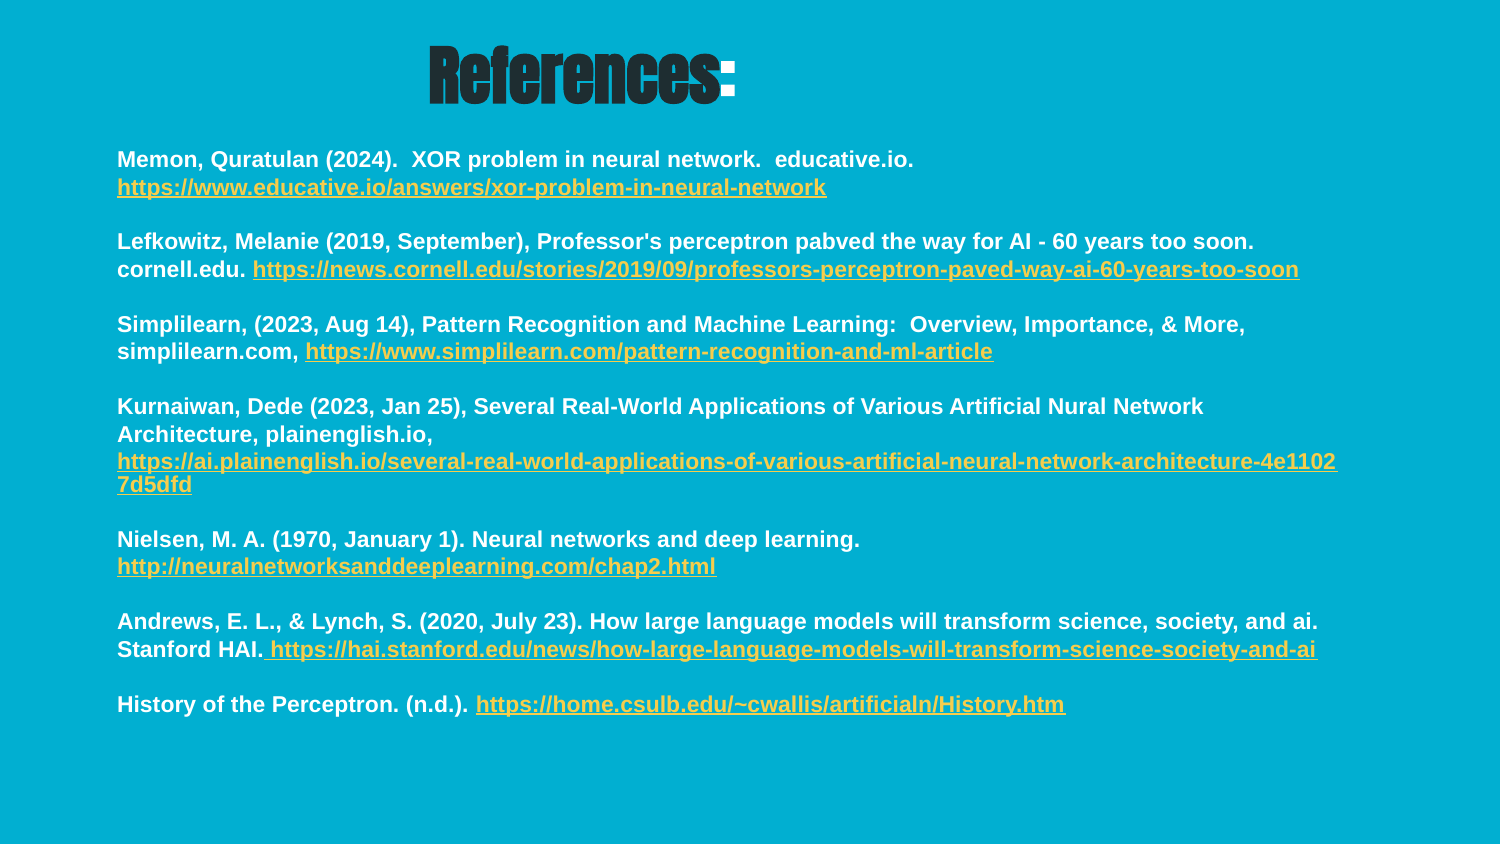

References:
Memon, Quratulan (2024).  XOR problem in neural network.  educative.io. https://www.educative.io/answers/xor-problem-in-neural-network

Lefkowitz, Melanie (2019, September), Professor's perceptron pabved the way for AI - 60 years too soon. cornell.edu. https://news.cornell.edu/stories/2019/09/professors-perceptron-paved-way-ai-60-years-too-soon

Simplilearn, (2023, Aug 14), Pattern Recognition and Machine Learning:  Overview, Importance, & More, simplilearn.com, https://www.simplilearn.com/pattern-recognition-and-ml-article

Kurnaiwan, Dede (2023, Jan 25), Several Real-World Applications of Various Artificial Nural Network Architecture, plainenglish.io, https://ai.plainenglish.io/several-real-world-applications-of-various-artificial-neural-network-architecture-4e11027d5dfd

Nielsen, M. A. (1970, January 1). Neural networks and deep learning. http://neuralnetworksanddeeplearning.com/chap2.html

Andrews, E. L., & Lynch, S. (2020, July 23). How large language models will transform science, society, and ai. Stanford HAI. https://hai.stanford.edu/news/how-large-language-models-will-transform-science-society-and-ai

History of the Perceptron. (n.d.). https://home.csulb.edu/~cwallis/artificialn/History.htm